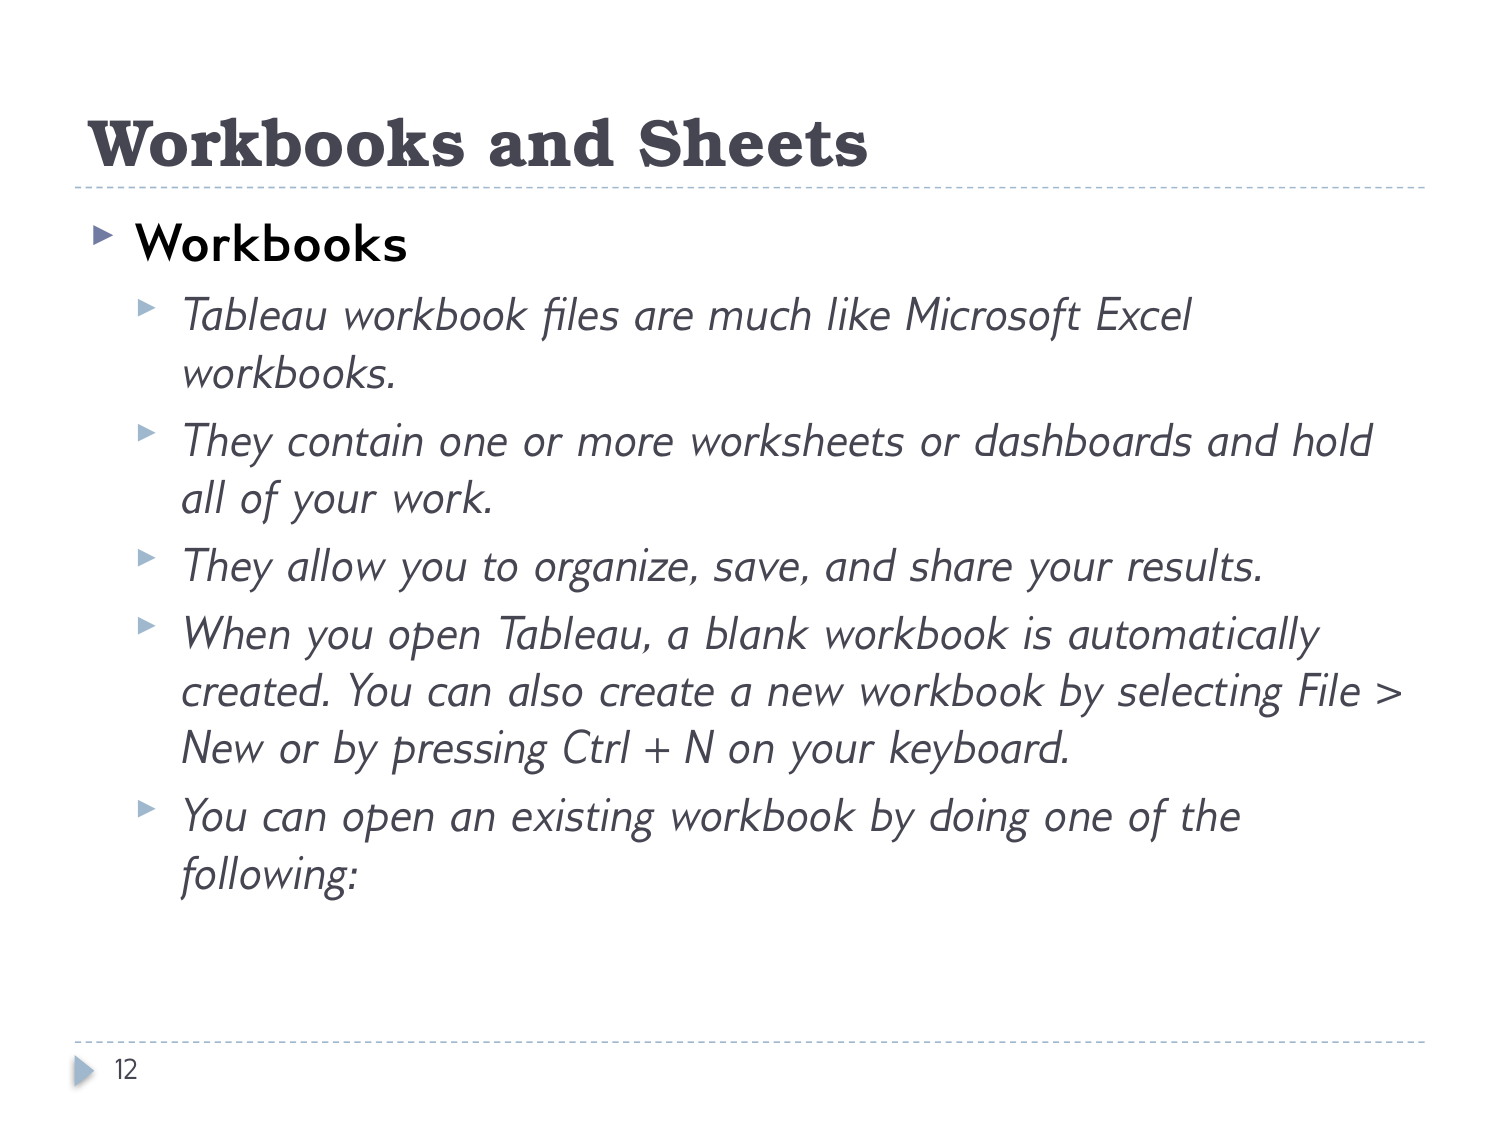

# Workbooks and Sheets
Workbooks
Tableau workbook files are much like Microsoft Excel workbooks.
They contain one or more worksheets or dashboards and hold all of your work.
They allow you to organize, save, and share your results.
When you open Tableau, a blank workbook is automatically created. You can also create a new workbook by selecting File > New or by pressing Ctrl + N on your keyboard.
You can open an existing workbook by doing one of the following:
12